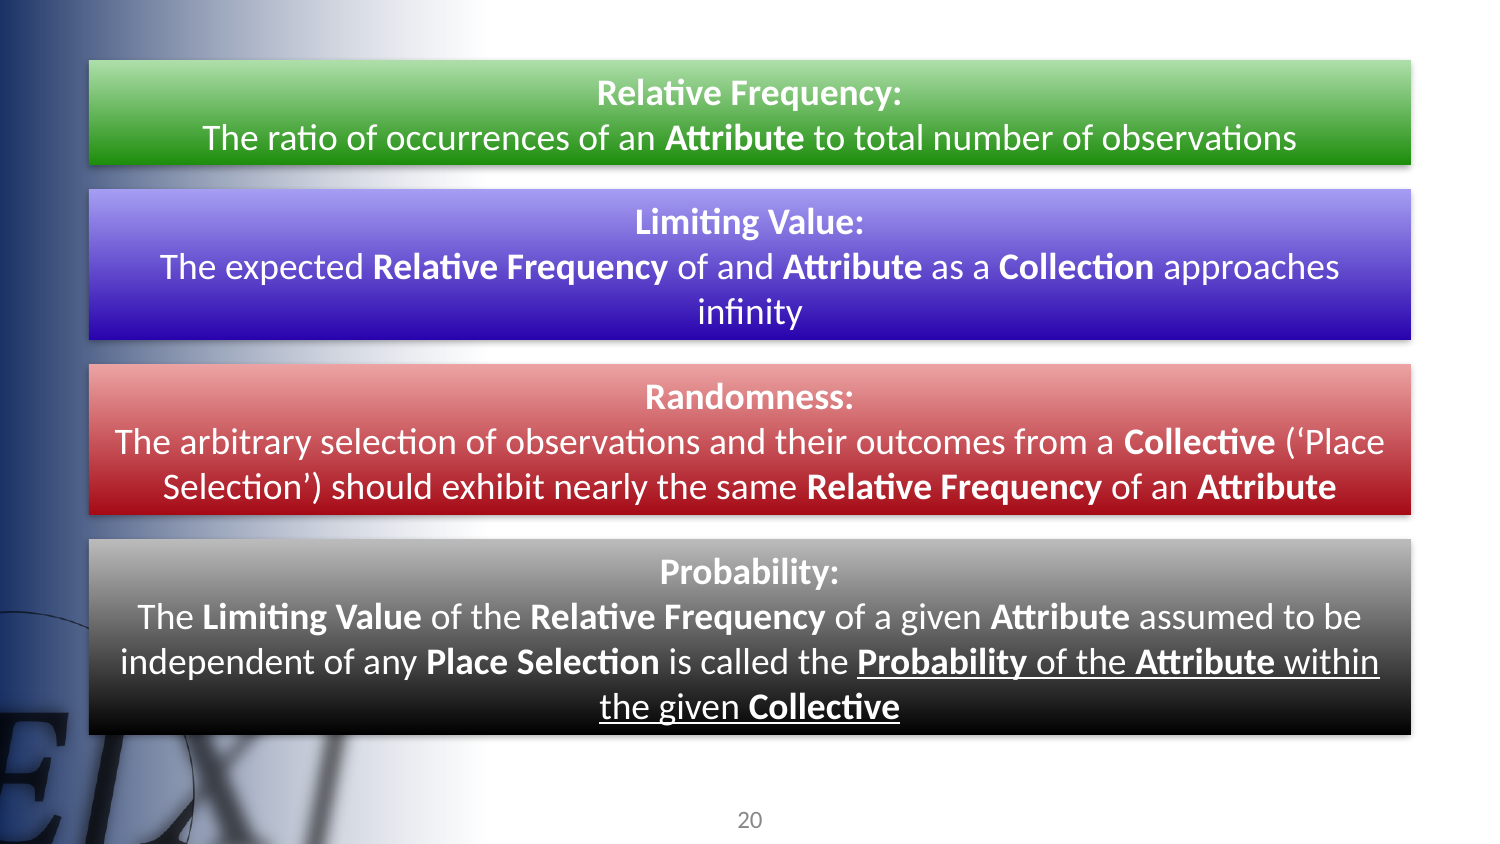

Relative Frequency:
The ratio of occurrences of an Attribute to total number of observations
Limiting Value:
The expected Relative Frequency of and Attribute as a Collection approaches infinity
Randomness:
The arbitrary selection of observations and their outcomes from a Collective (‘Place Selection’) should exhibit nearly the same Relative Frequency of an Attribute
Probability:
The Limiting Value of the Relative Frequency of a given Attribute assumed to be independent of any Place Selection is called the Probability of the Attribute within the given Collective
20